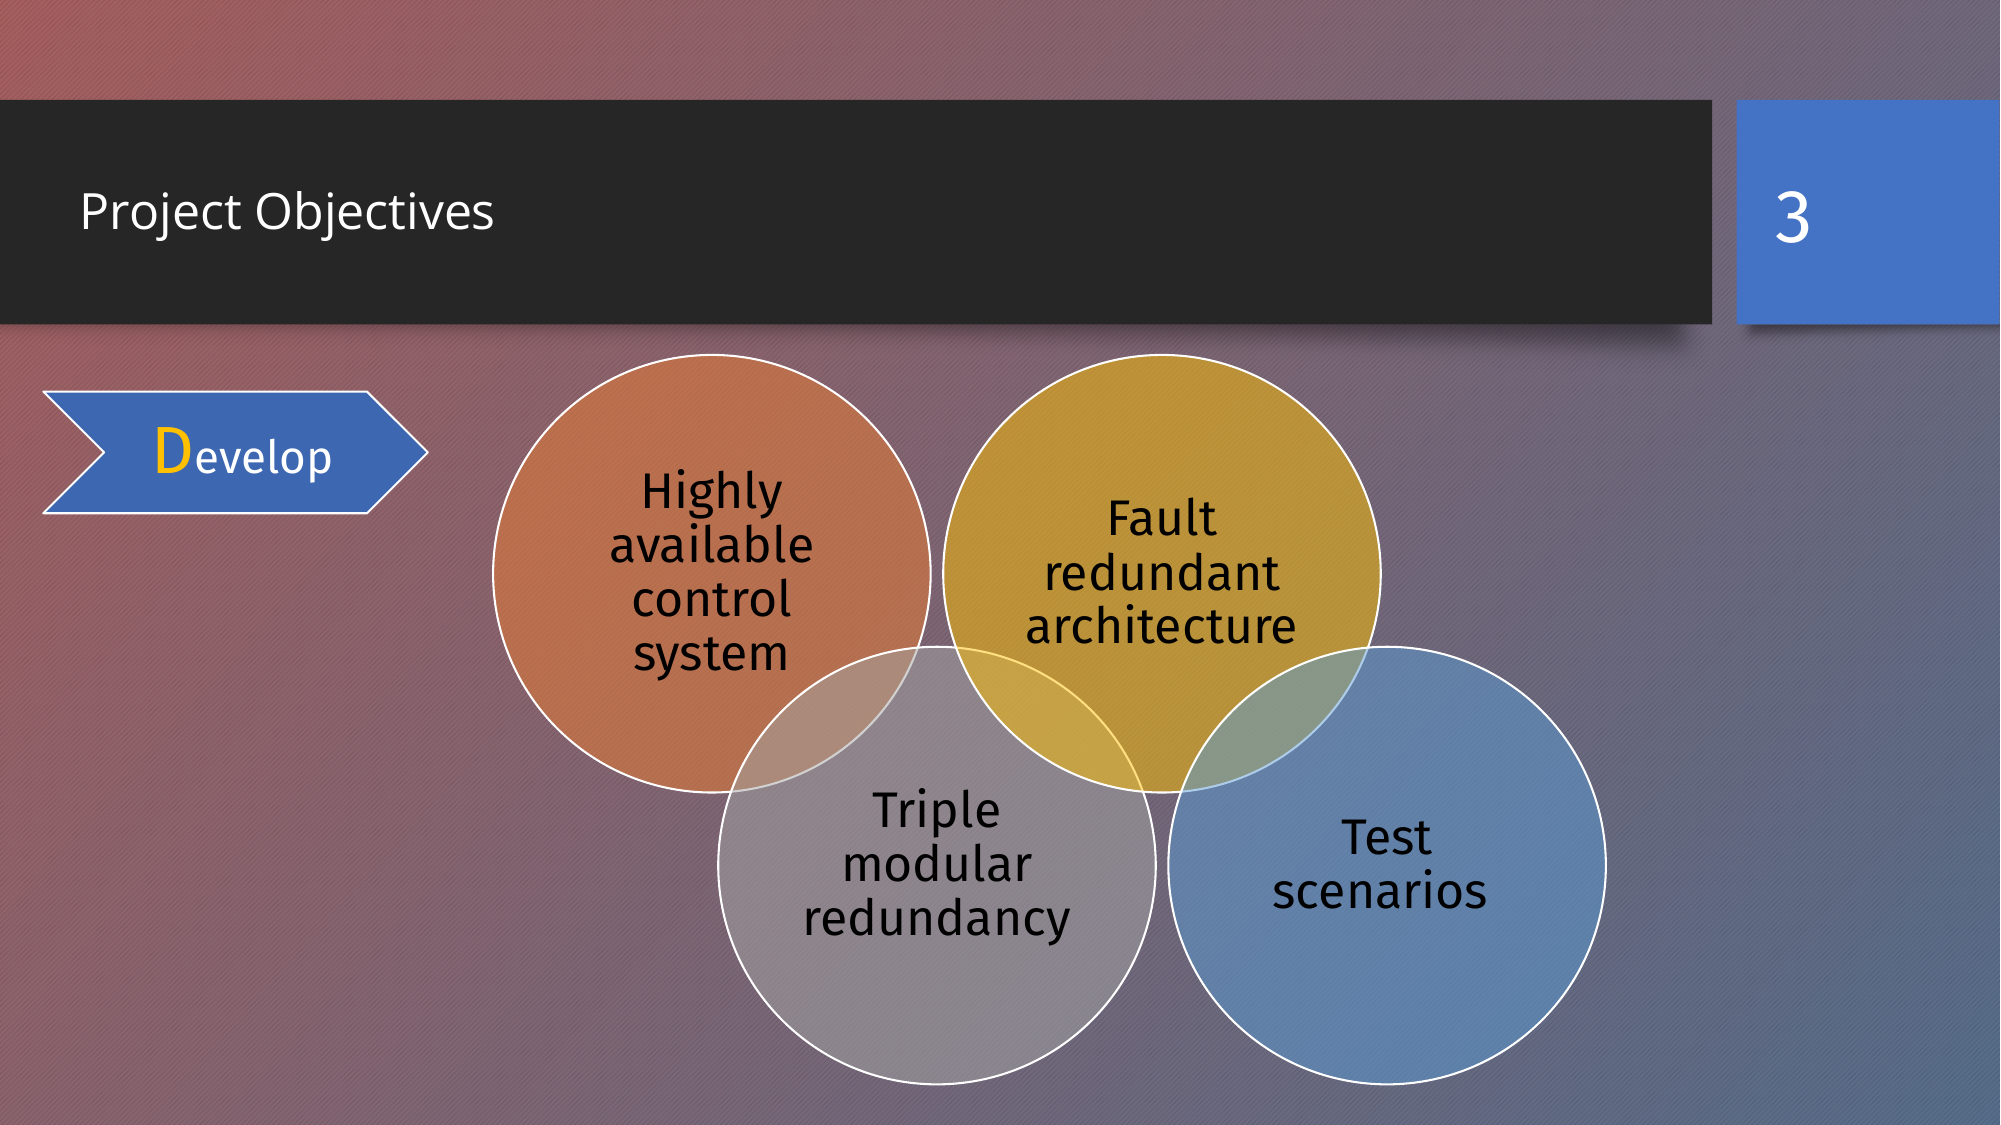

# Project Objectives
3
Highly available control system
Triple modular redundancy
Fault redundant architecture
Test scenarios

Develop